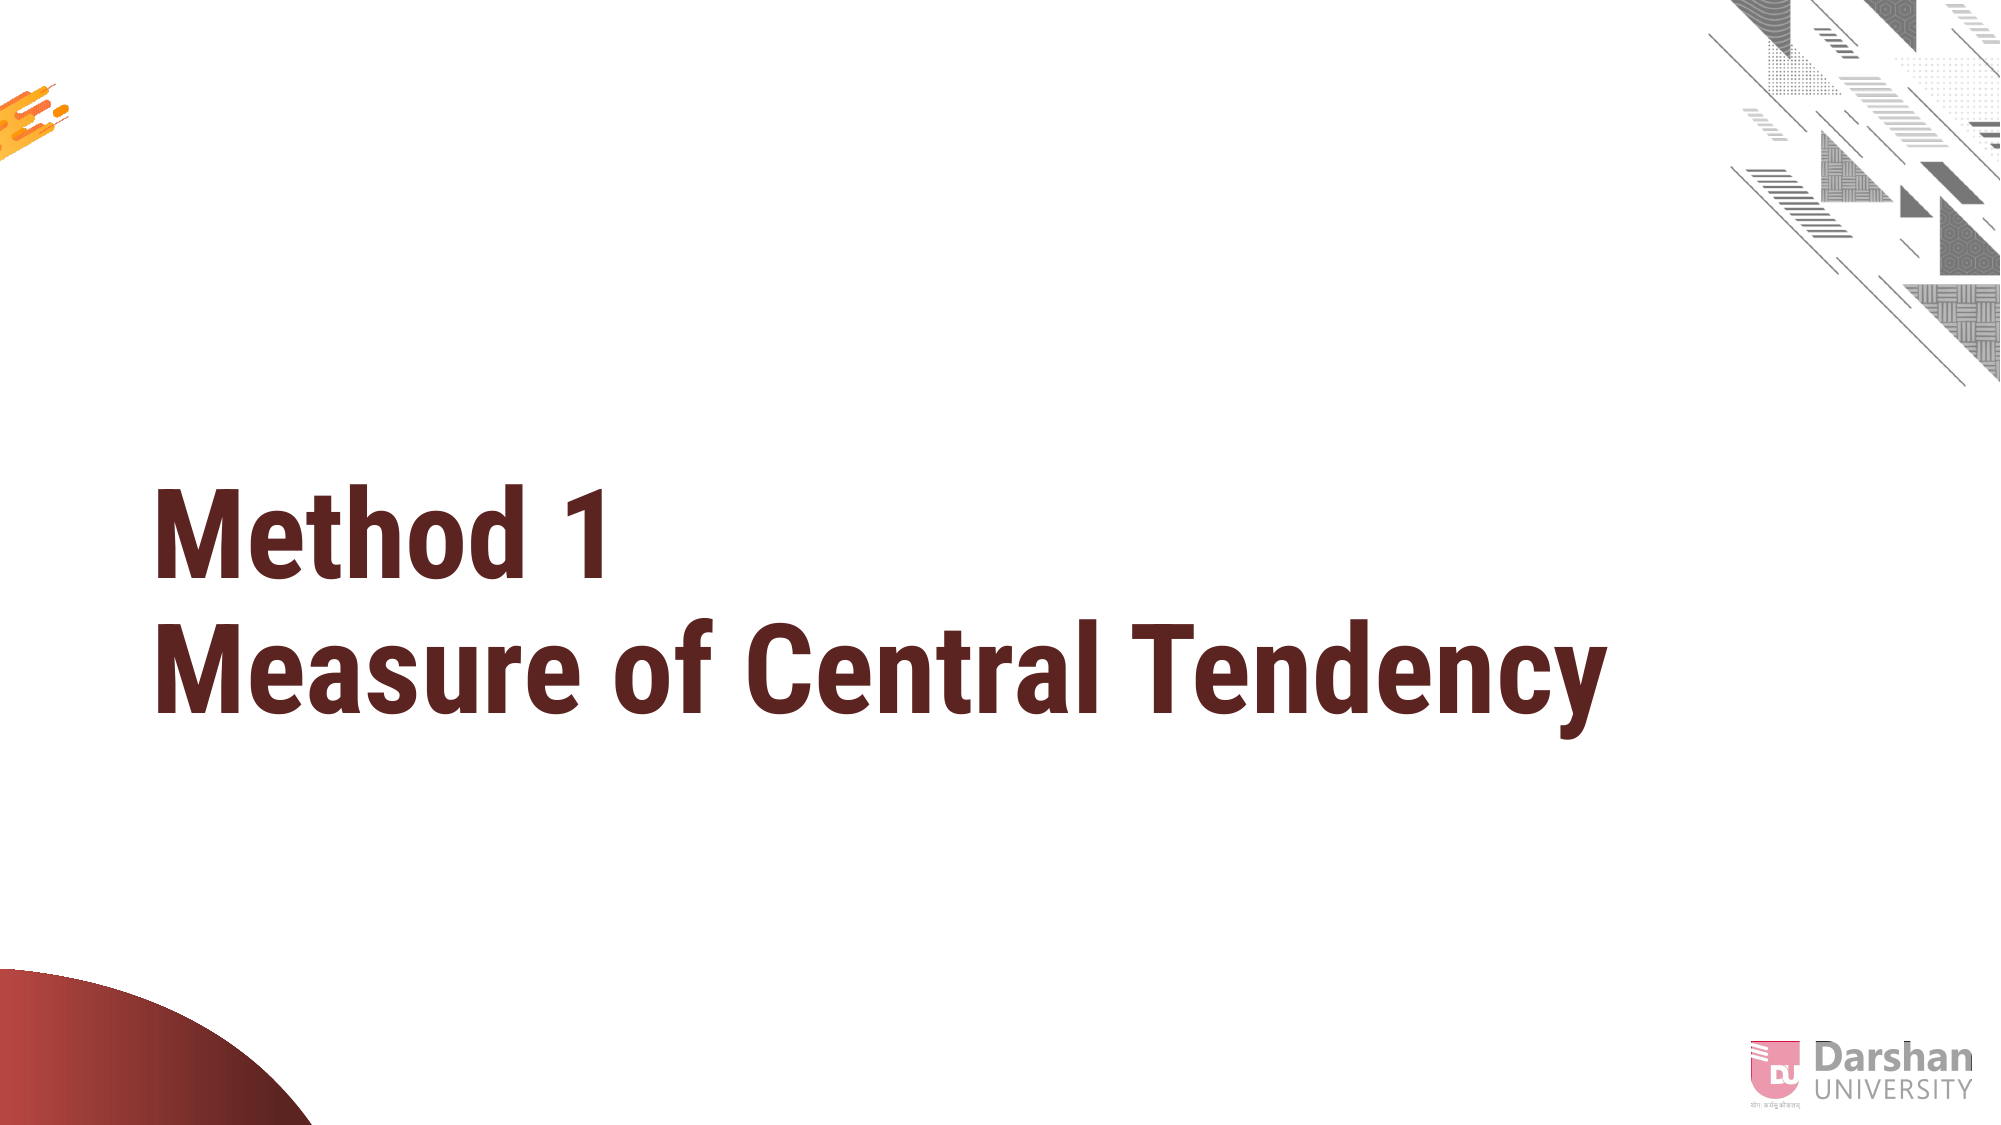

# Method 1 Measure of Central Tendency